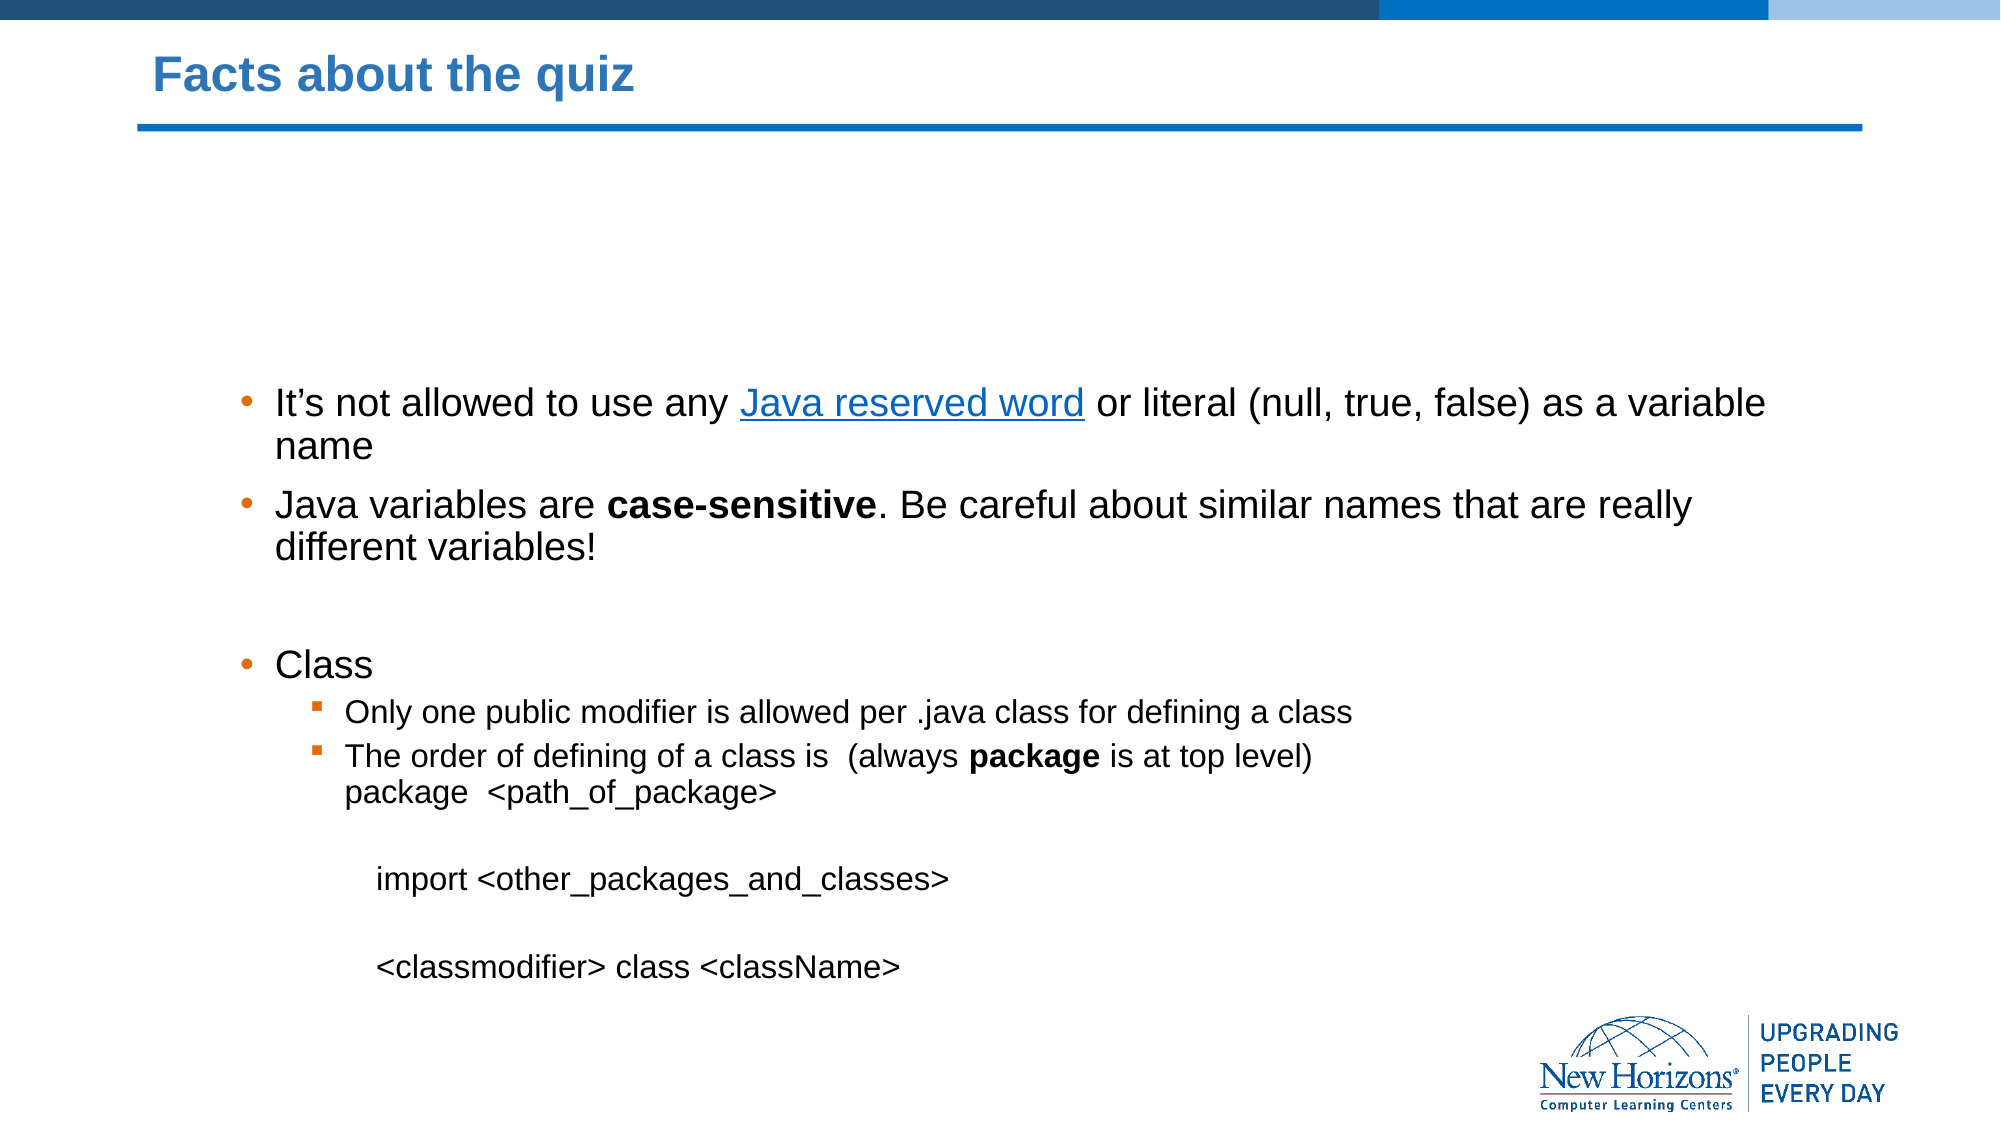

# Facts about the quiz
It’s not allowed to use any Java reserved word or literal (null, true, false) as a variable name
Java variables are case-sensitive. Be careful about similar names that are really different variables!

Class
Only one public modifier is allowed per .java class for defining a class
The order of defining of a class is  (always package is at top level)
package  <path_of_package>

      import <other_packages_and_classes>

      <classmodifier> class <className>